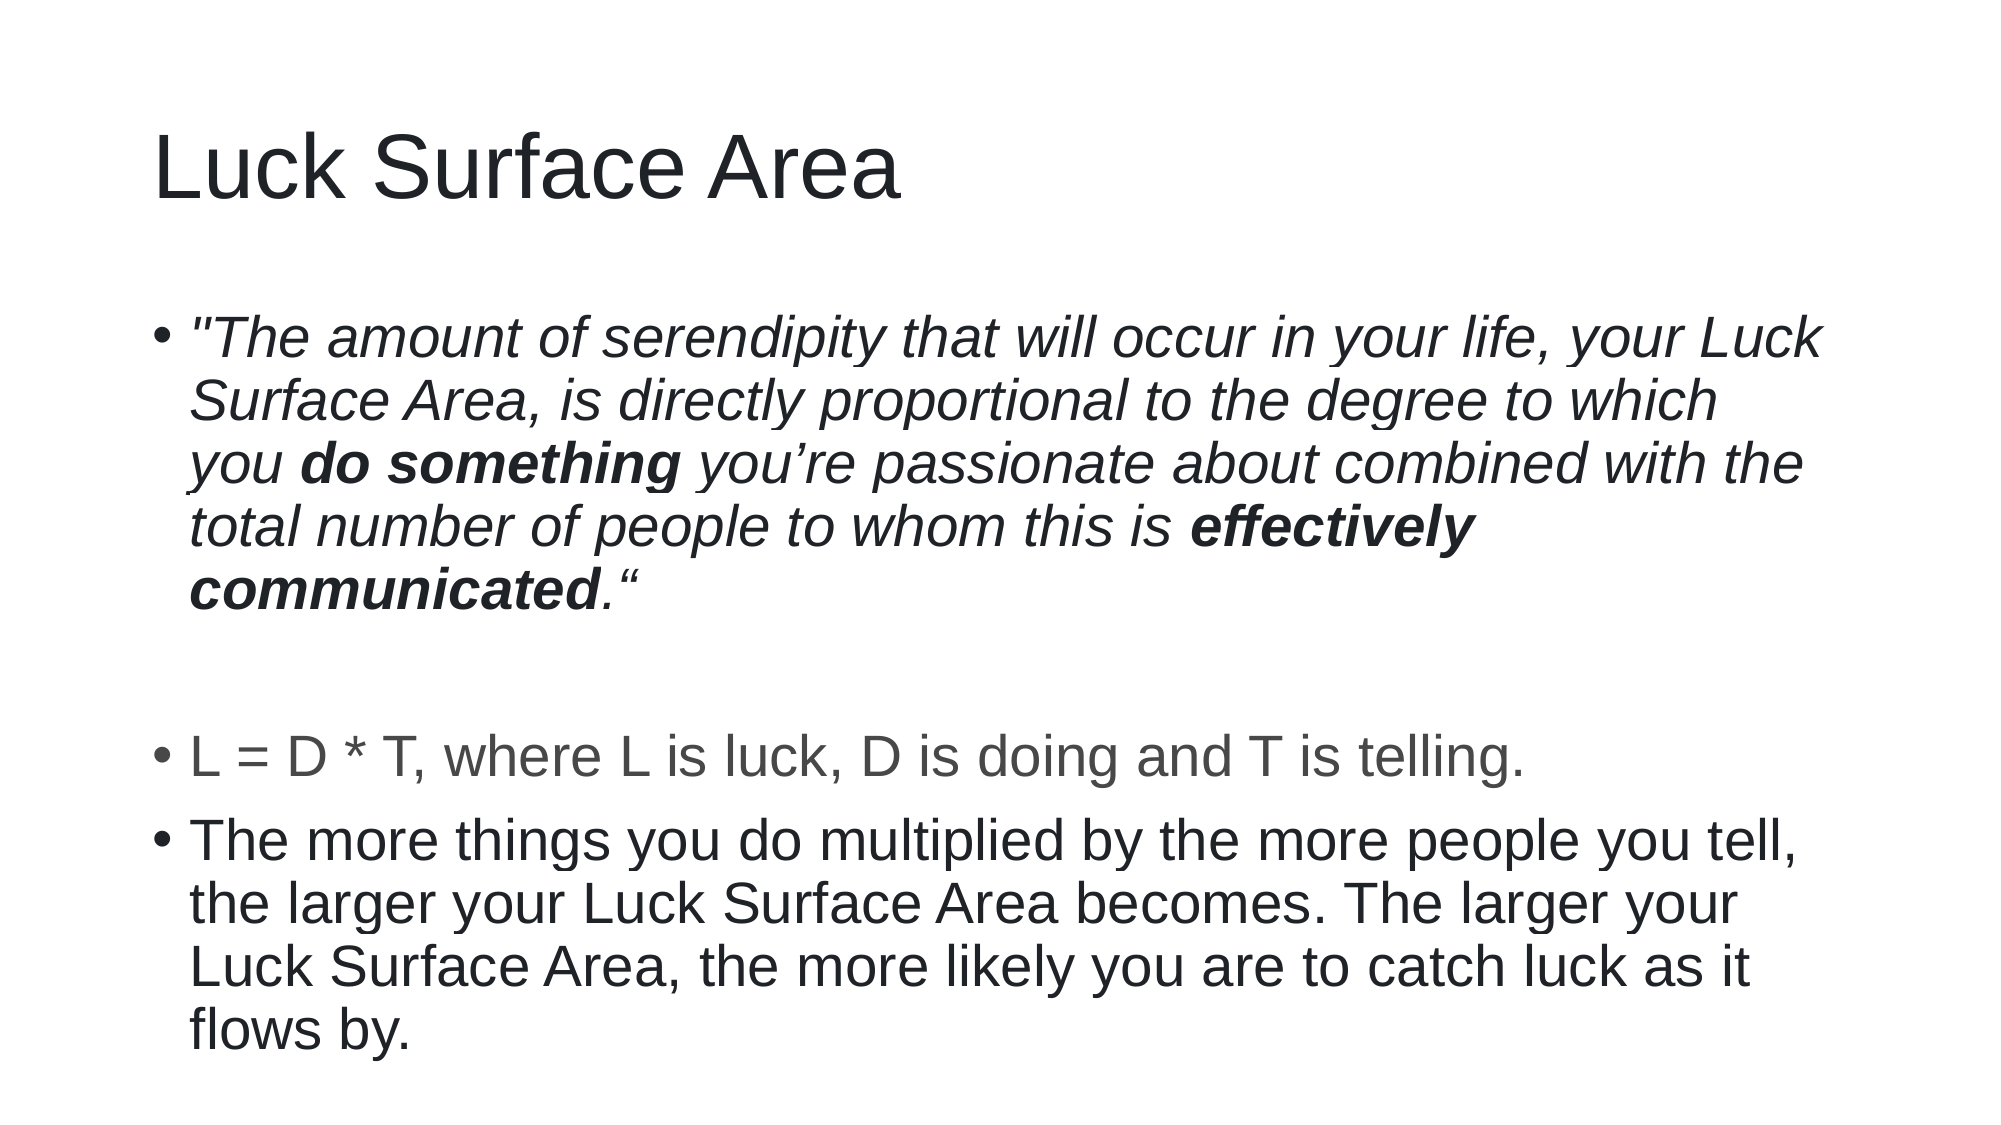

# Luck Surface Area
"The amount of serendipity that will occur in your life, your Luck Surface Area, is directly proportional to the degree to which you do something you’re passionate about combined with the total number of people to whom this is effectively communicated.“

L = D * T, where L is luck, D is doing and T is telling.
The more things you do multiplied by the more people you tell, the larger your Luck Surface Area becomes. The larger your Luck Surface Area, the more likely you are to catch luck as it flows by.